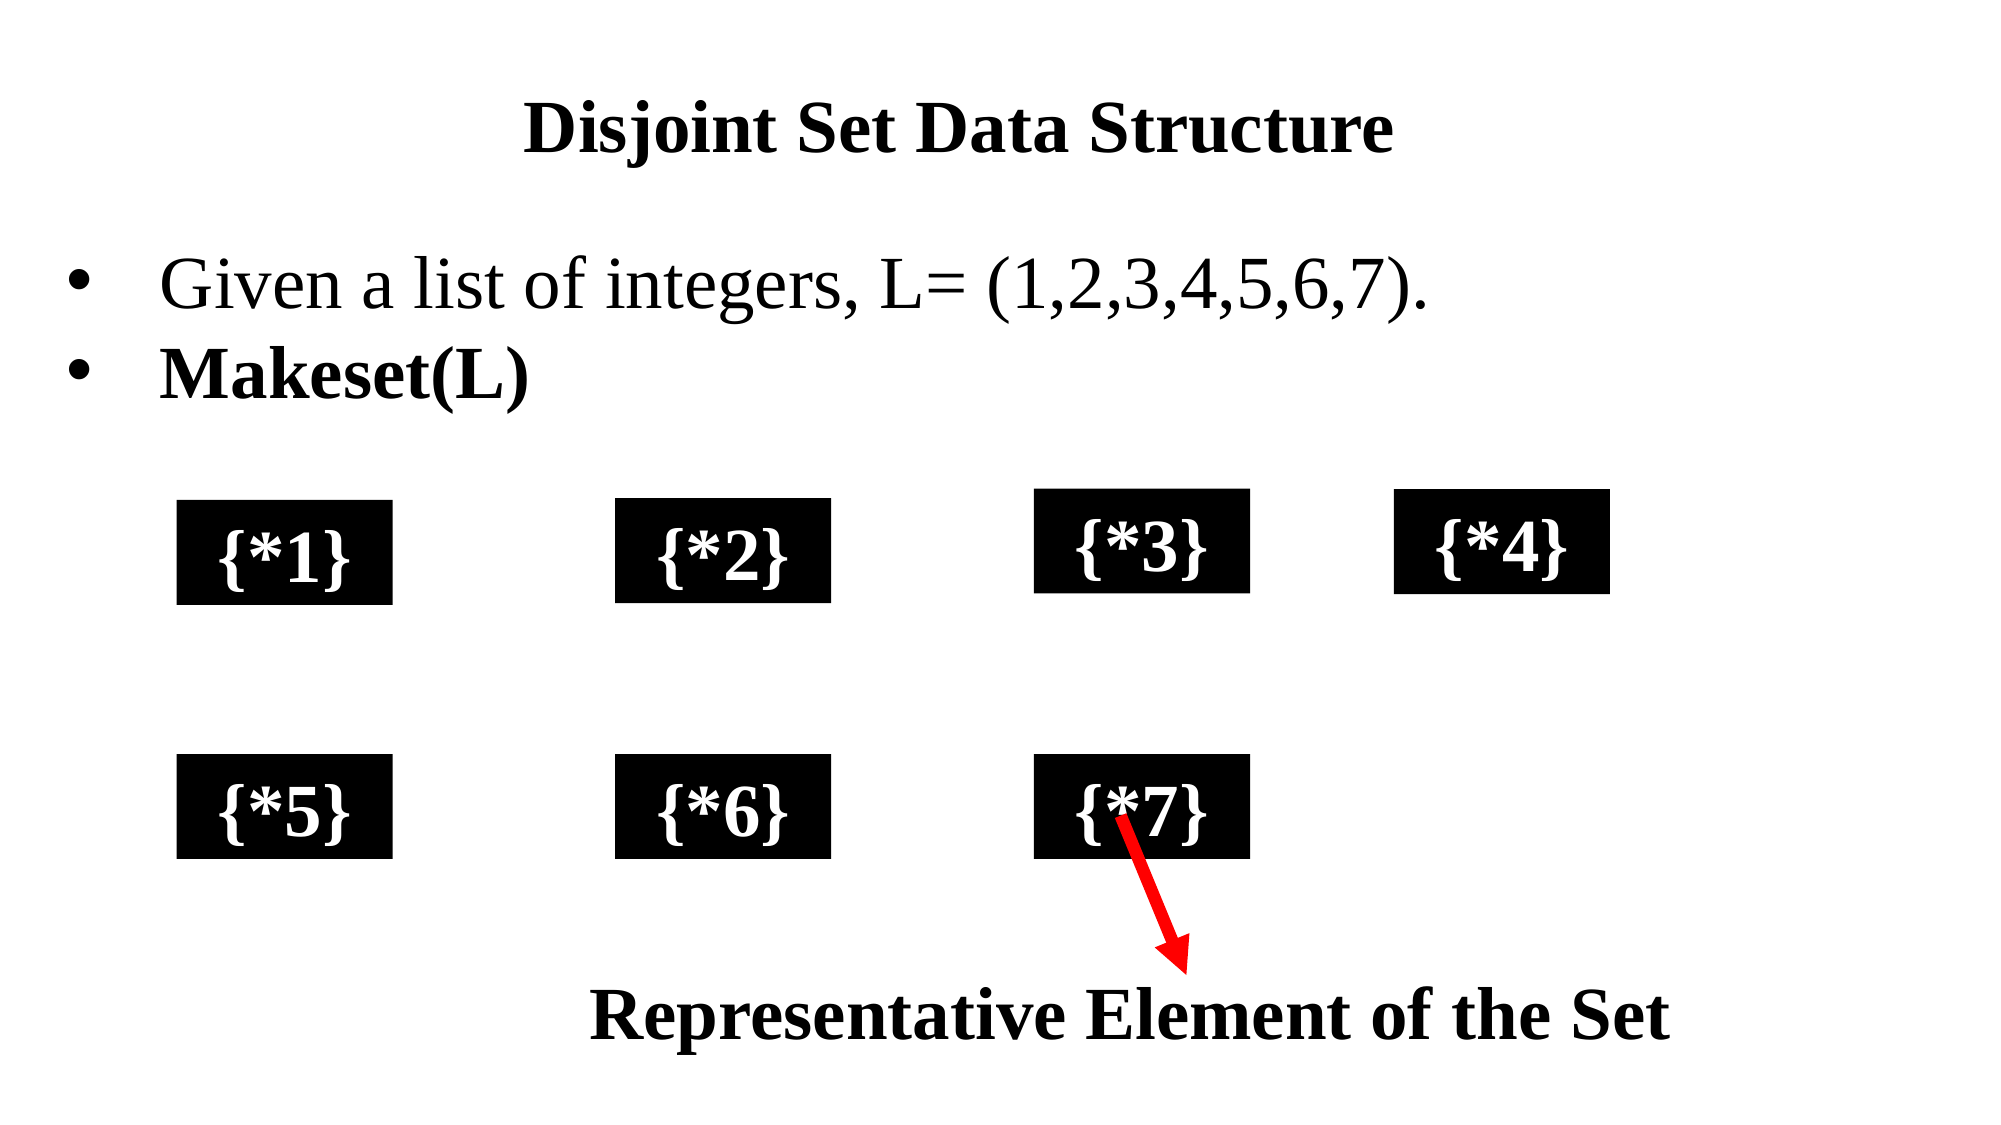

Disjoint Set Data Structure
Given a list of integers, L= (1,2,3,4,5,6,7).
Makeset(L)
{*3}
{*4}
{*2}
{*1}
{*5}
{*6}
{*7}

Representative Element of the Set